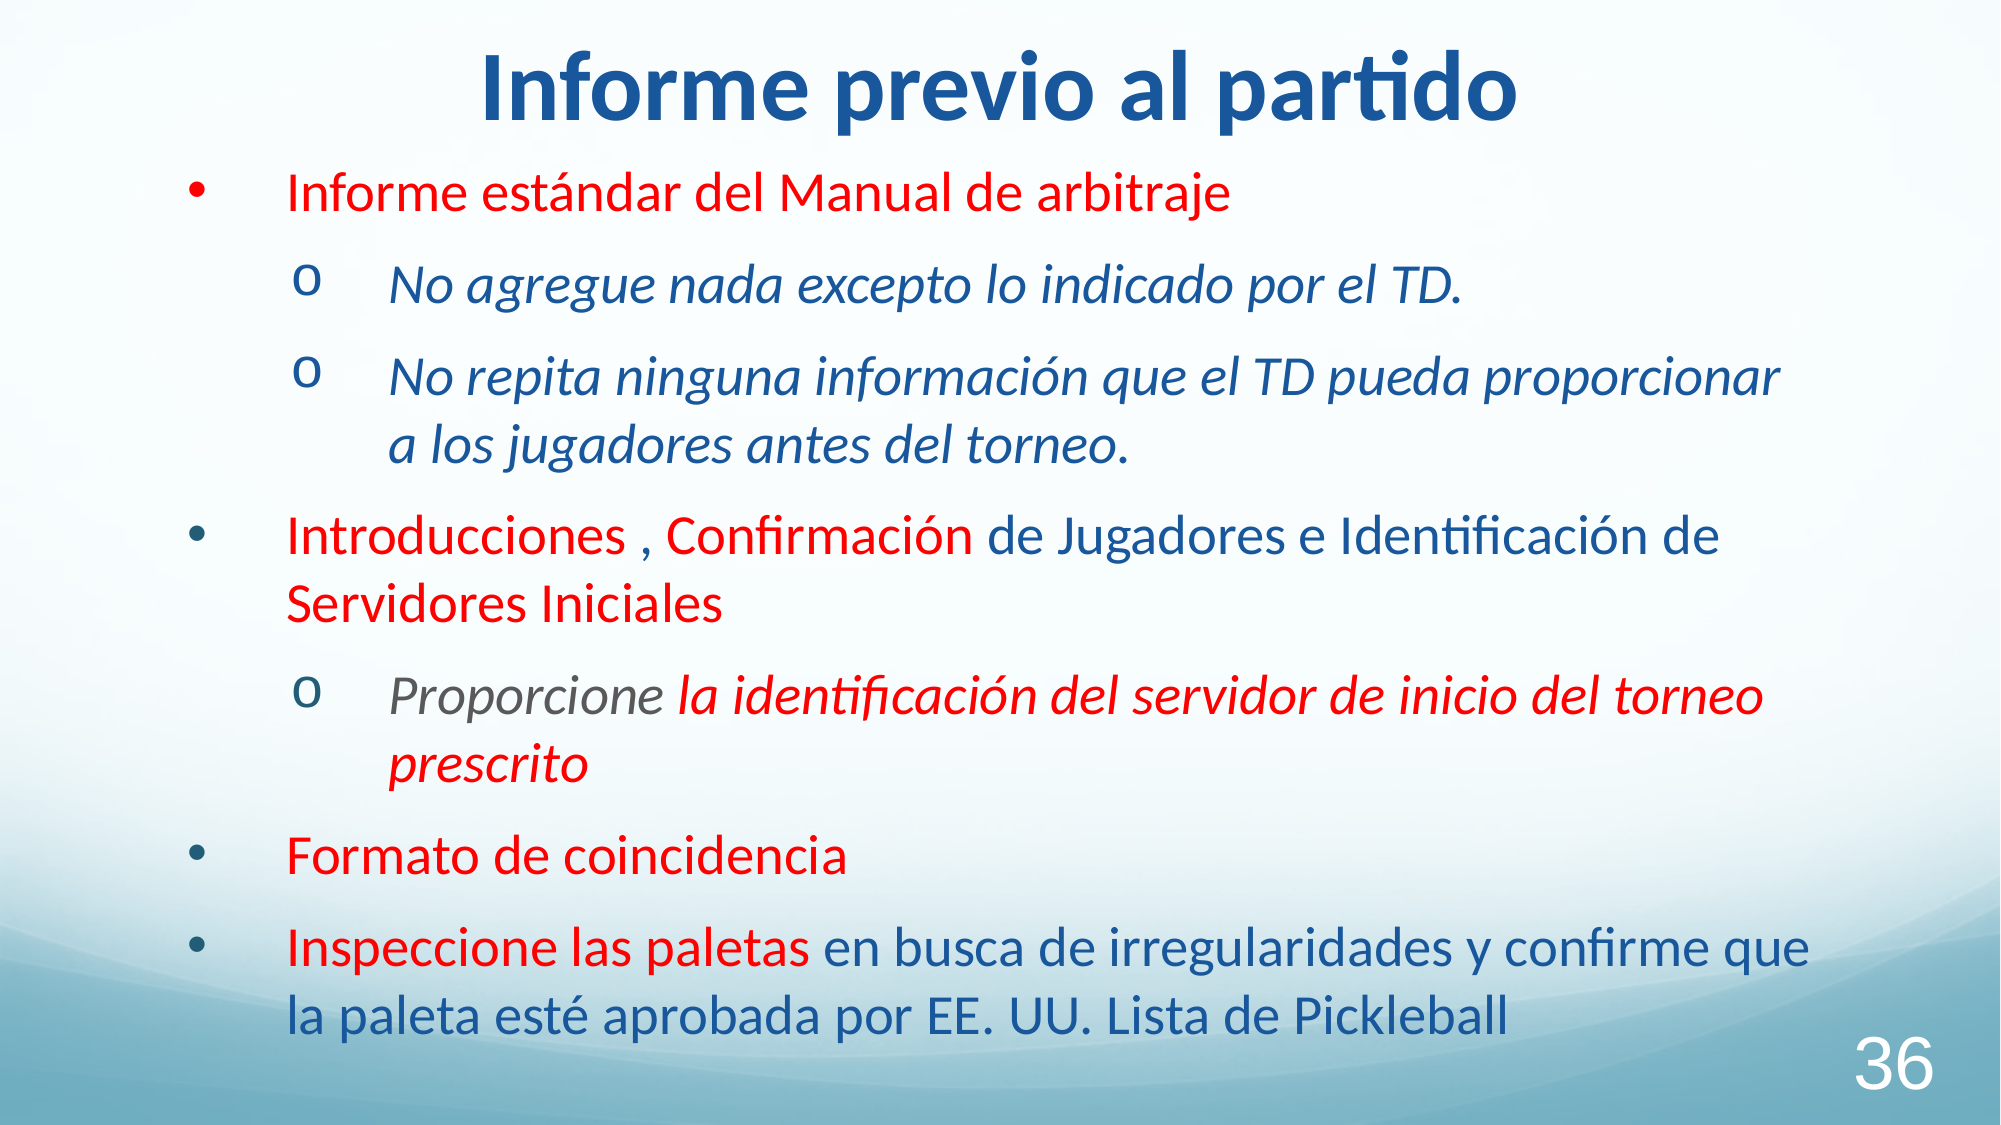

# Informe previo al partido
Informe estándar del Manual de arbitraje
No agregue nada excepto lo indicado por el TD.
No repita ninguna información que el TD pueda proporcionar a los jugadores antes del torneo.
Introducciones , Confirmación de Jugadores e Identificación de Servidores Iniciales
Proporcione la identificación del servidor de inicio del torneo prescrito
Formato de coincidencia
Inspeccione las paletas en busca de irregularidades y confirme que la paleta esté aprobada por EE. UU. Lista de Pickleball
36